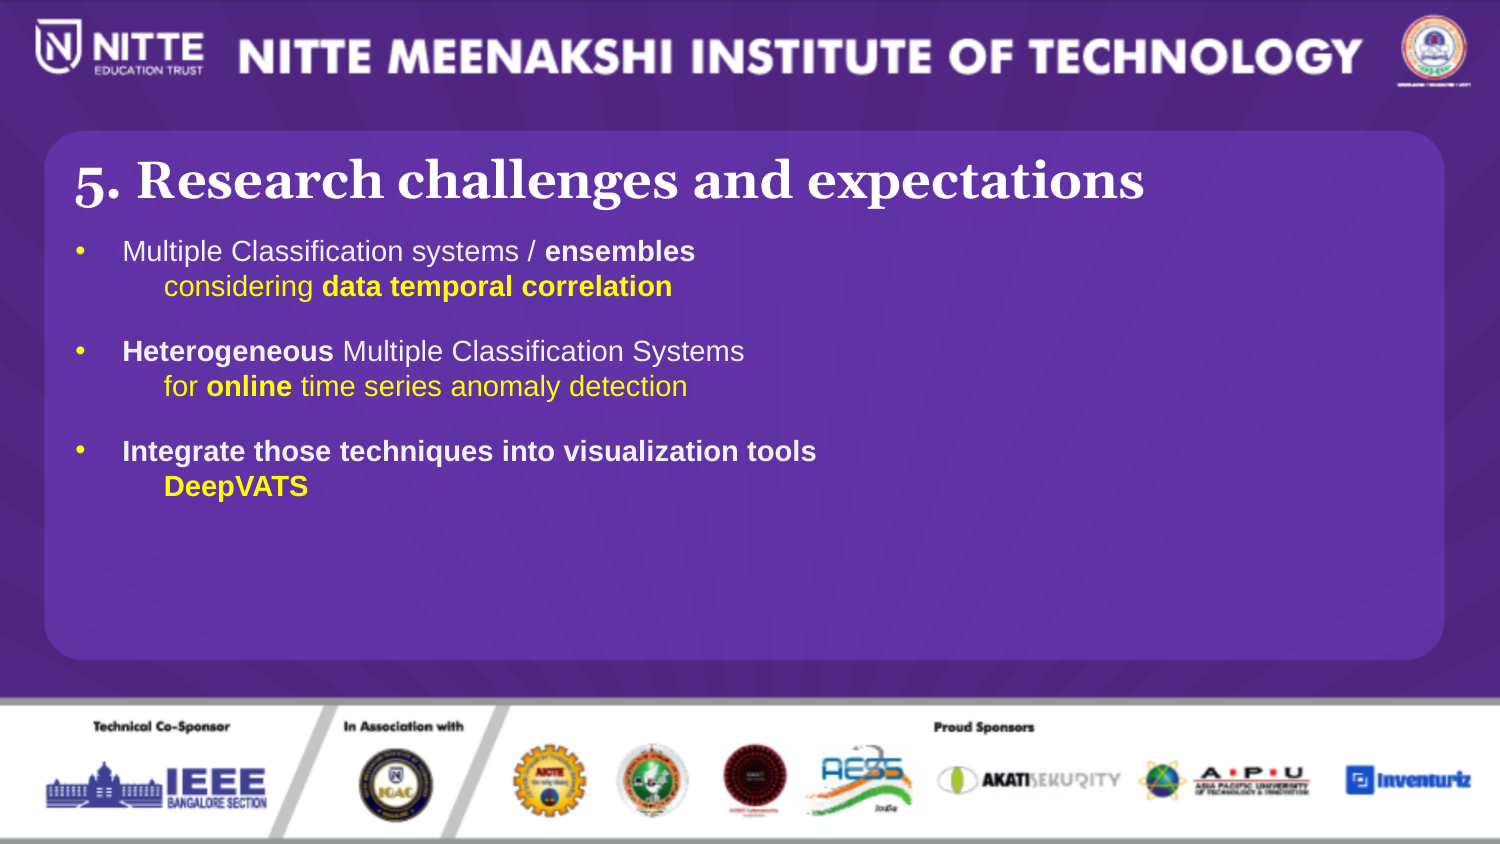

5. Research challenges and expectations
Multiple Classification systems / ensembles
	considering data temporal correlation

Heterogeneous Multiple Classification Systems
	for online time series anomaly detection

Integrate those techniques into visualization tools
	DeepVATS